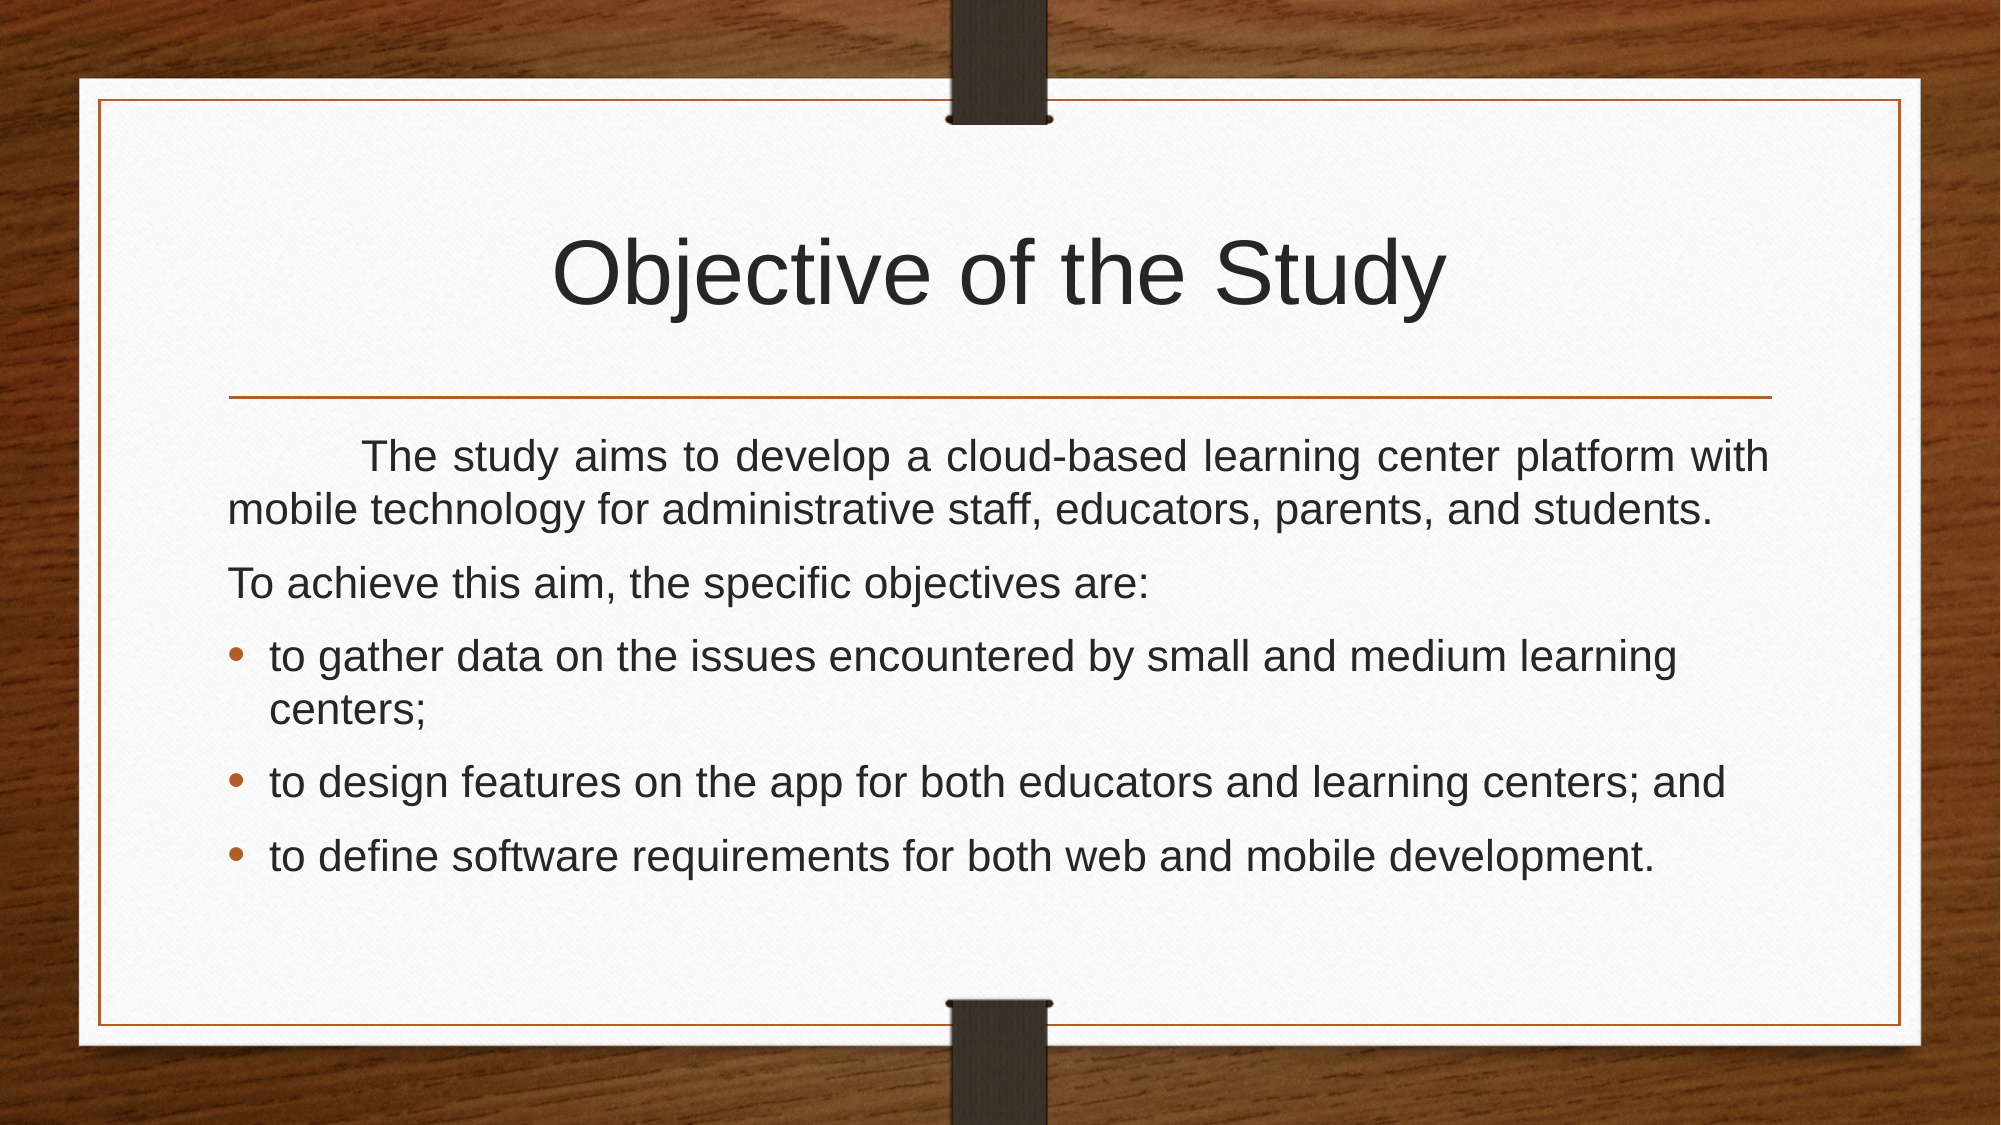

# Objective of the Study
	The study aims to develop a cloud-based learning center platform with mobile technology for administrative staff, educators, parents, and students.
To achieve this aim, the specific objectives are:
to gather data on the issues encountered by small and medium learning centers;
to design features on the app for both educators and learning centers; and
to define software requirements for both web and mobile development.